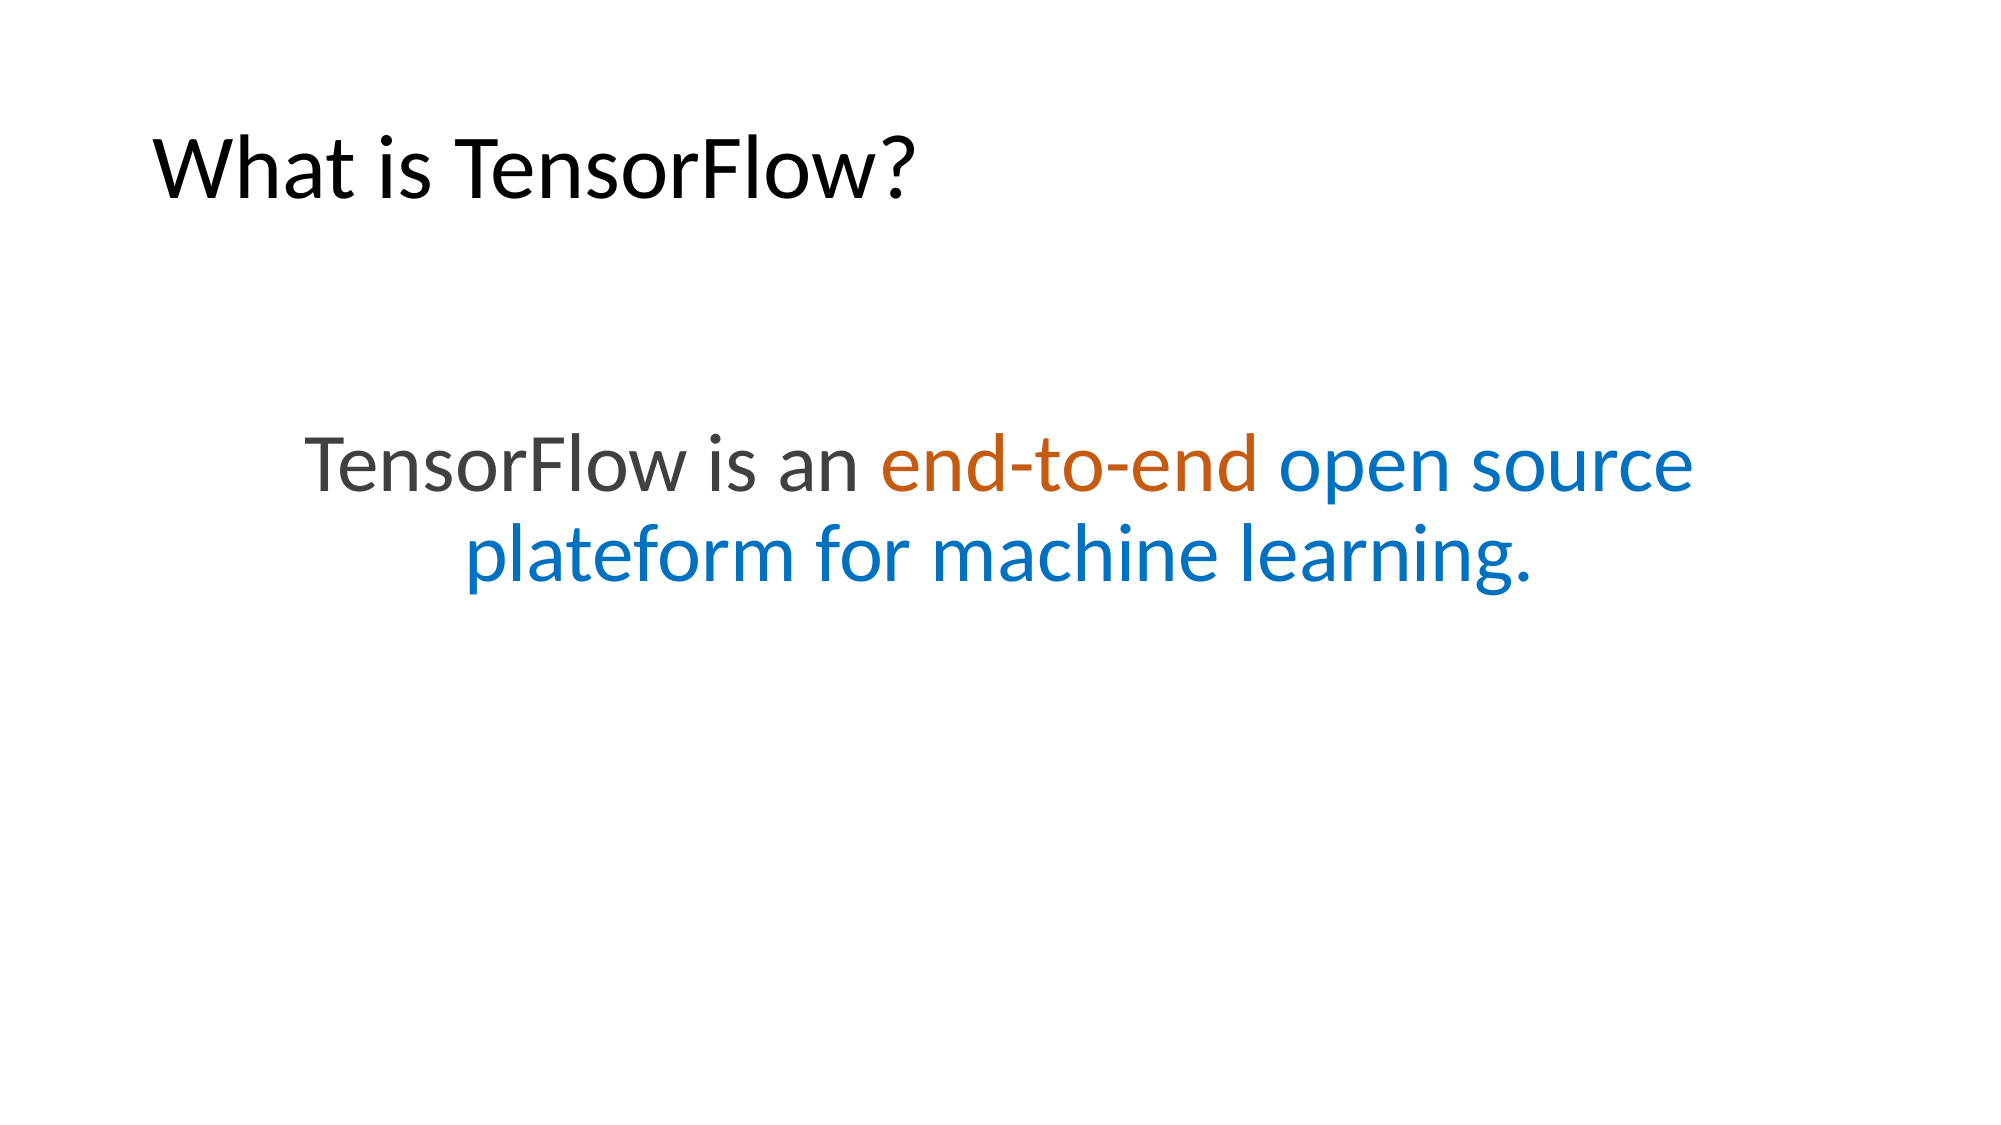

# What is TensorFlow?
TensorFlow is an end-to-end open source plateform for machine learning.